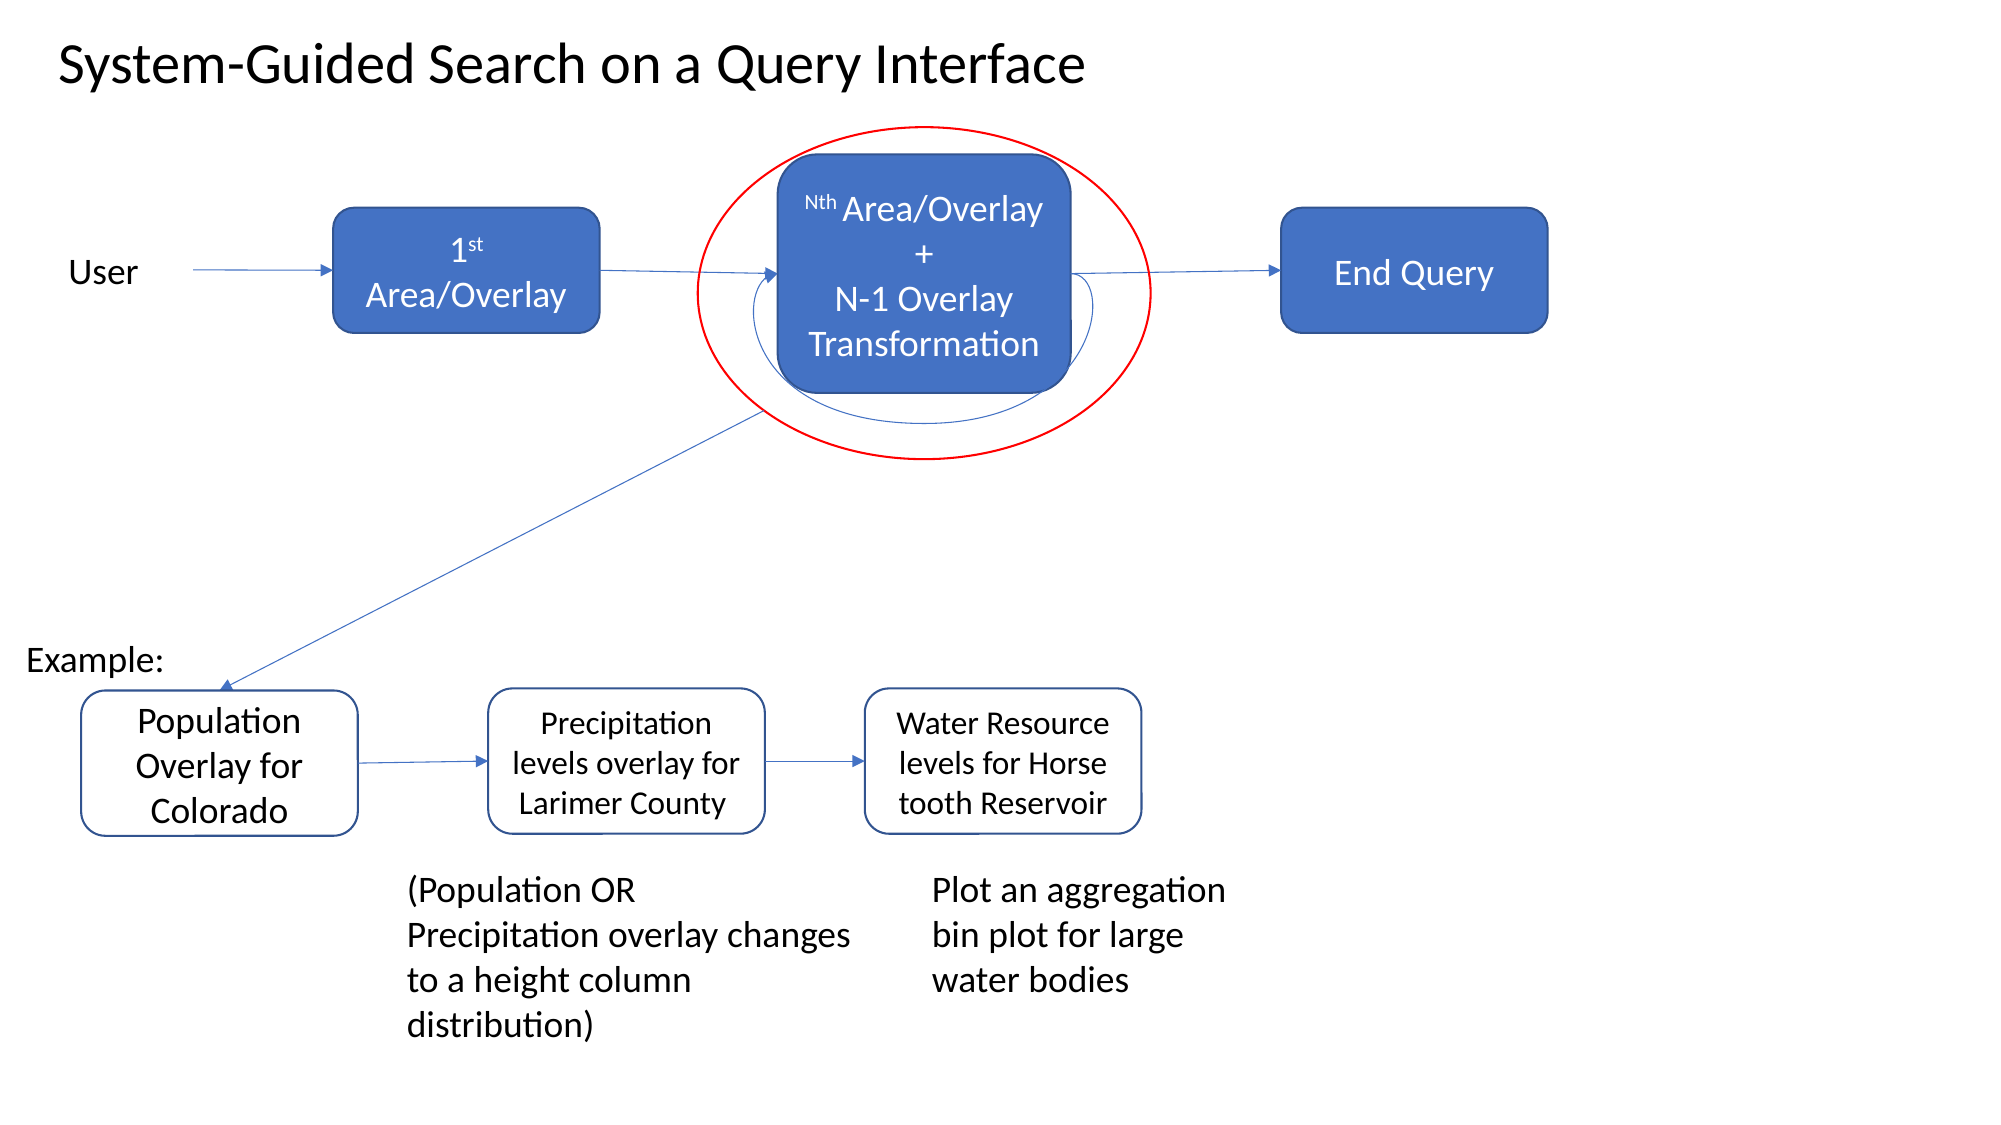

System-Guided Search on a Query Interface

Nth Area/Overlay
+
N-1 Overlay Transformation
1st
Area/Overlay
End Query
User
Example:
Water Resource levels for Horse tooth Reservoir
Precipitation levels overlay for Larimer County
Population Overlay for Colorado
(Population OR
Precipitation overlay changes to a height column distribution)

Plot an aggregation bin plot for large water bodies